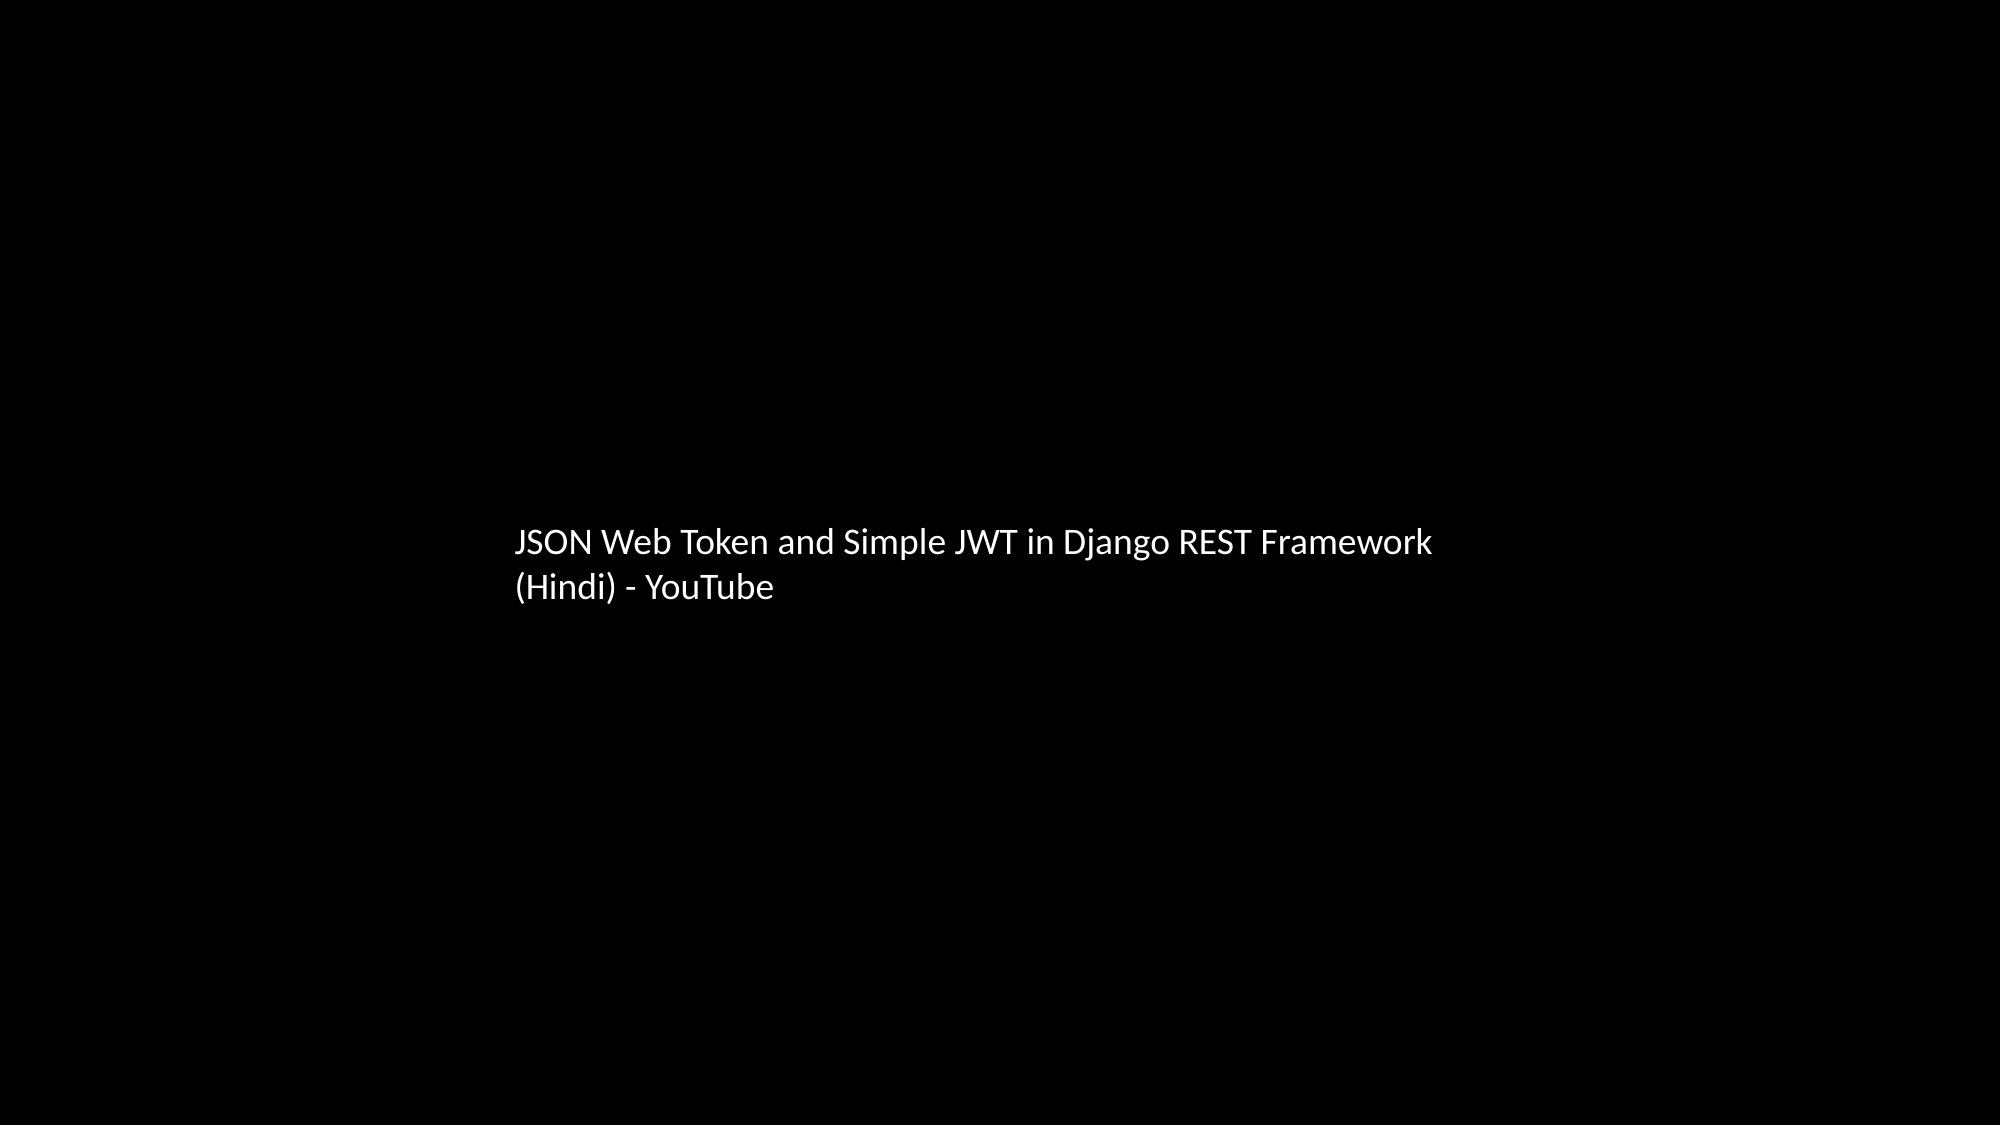

JSON Web Token and Simple JWT in Django REST Framework (Hindi) - YouTube